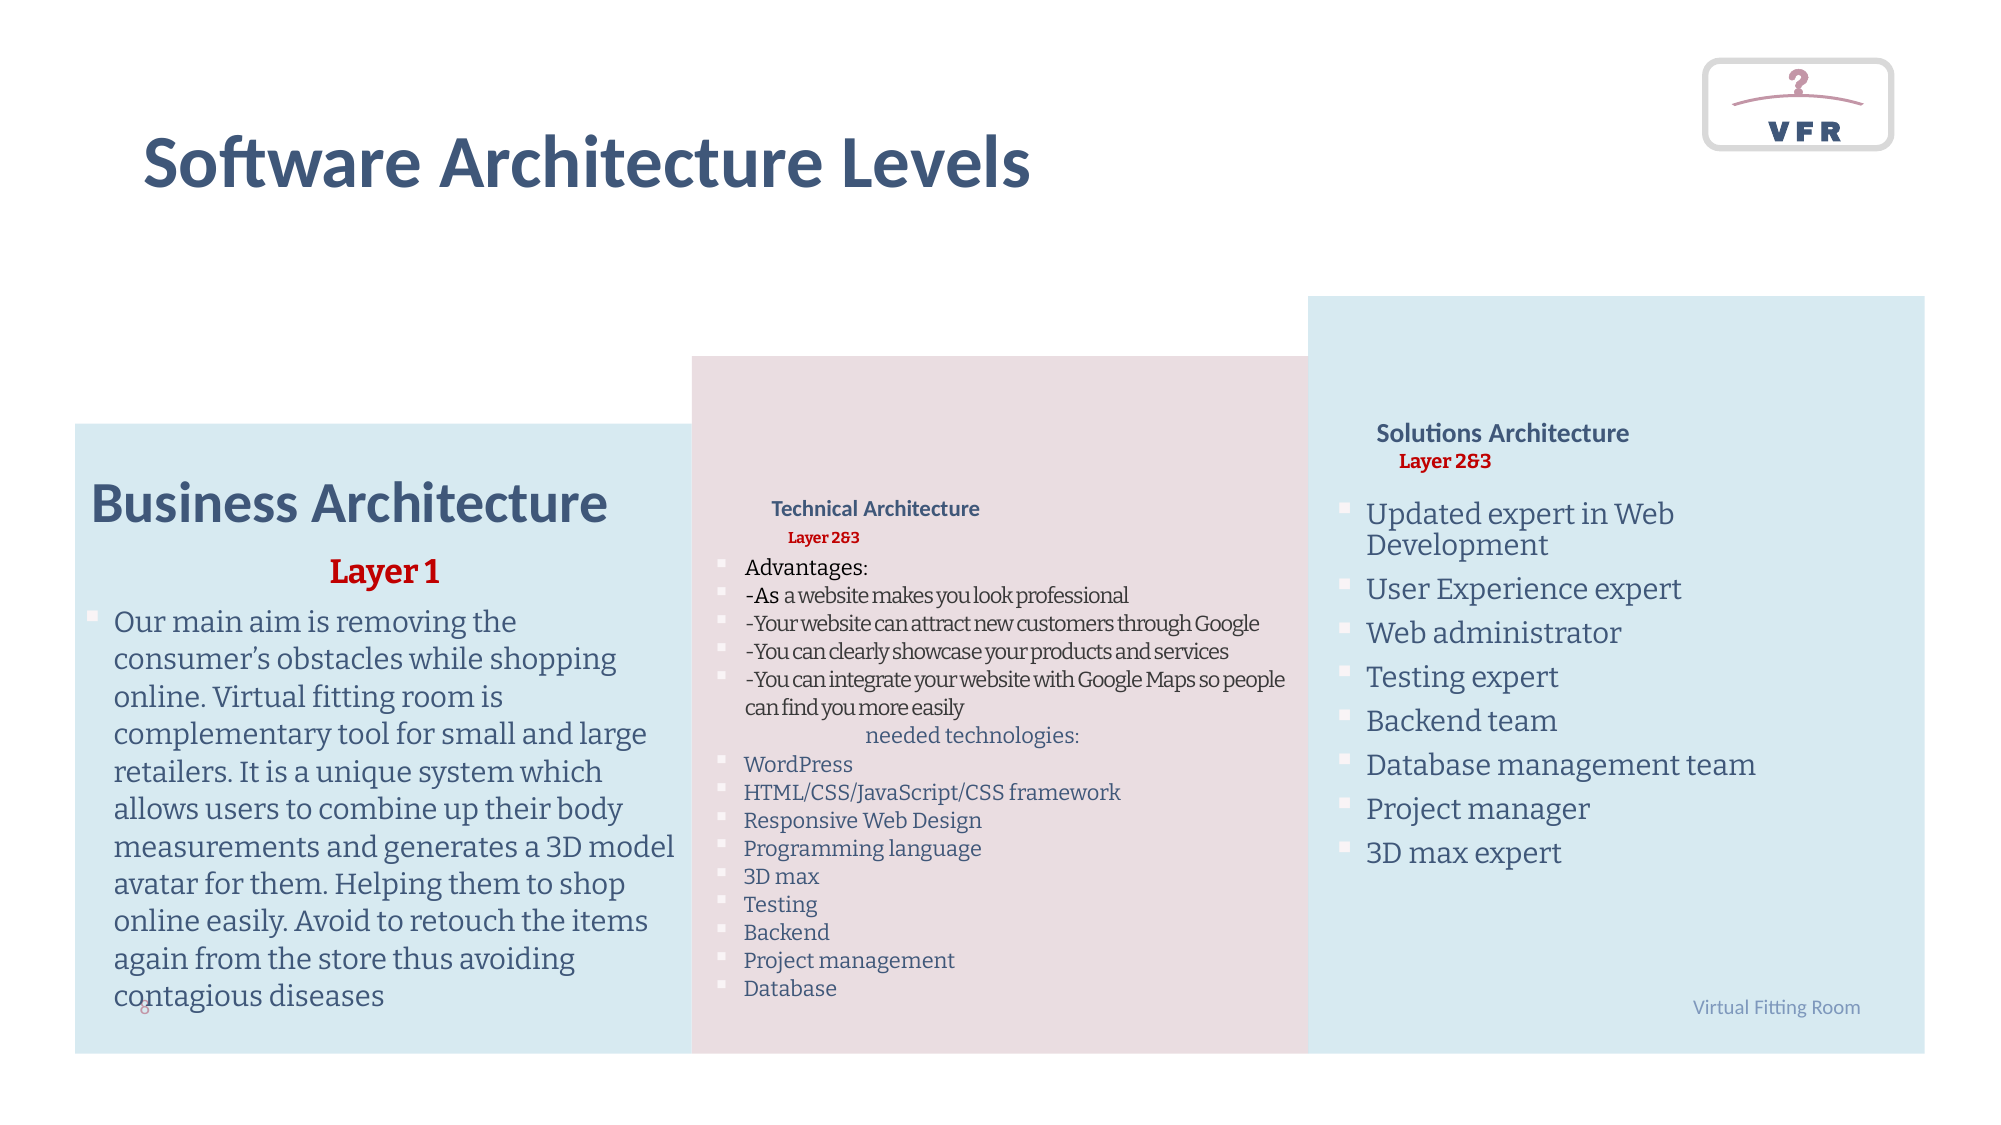

VFR

# Software Architecture Levels
Solutions Architecture
	Layer 2&3

Business Architecture
Layer 1
Technical Architecture
	Layer 2&3

Updated expert in Web Development
User Experience expert
Web administrator
Testing expert
Backend team
Database management team
Project manager
3D max expert

Advantages:
-As a website makes you look professional
-Your website can attract new customers through Google
-You can clearly showcase your products and services
-You can integrate your website with Google Maps so people can find you more easily
	needed technologies:
WordPress
HTML/CSS/JavaScript/CSS framework
Responsive Web Design
Programming language
3D max
Testing
Backend
Project management
Database
Our main aim is removing the consumer’s obstacles while shopping online. Virtual fitting room is complementary tool for small and large retailers. It is a unique system which allows users to combine up their body measurements and generates a 3D model avatar for them. Helping them to shop online easily. Avoid to retouch the items again from the store thus avoiding contagious diseases

8
Virtual Fitting Room